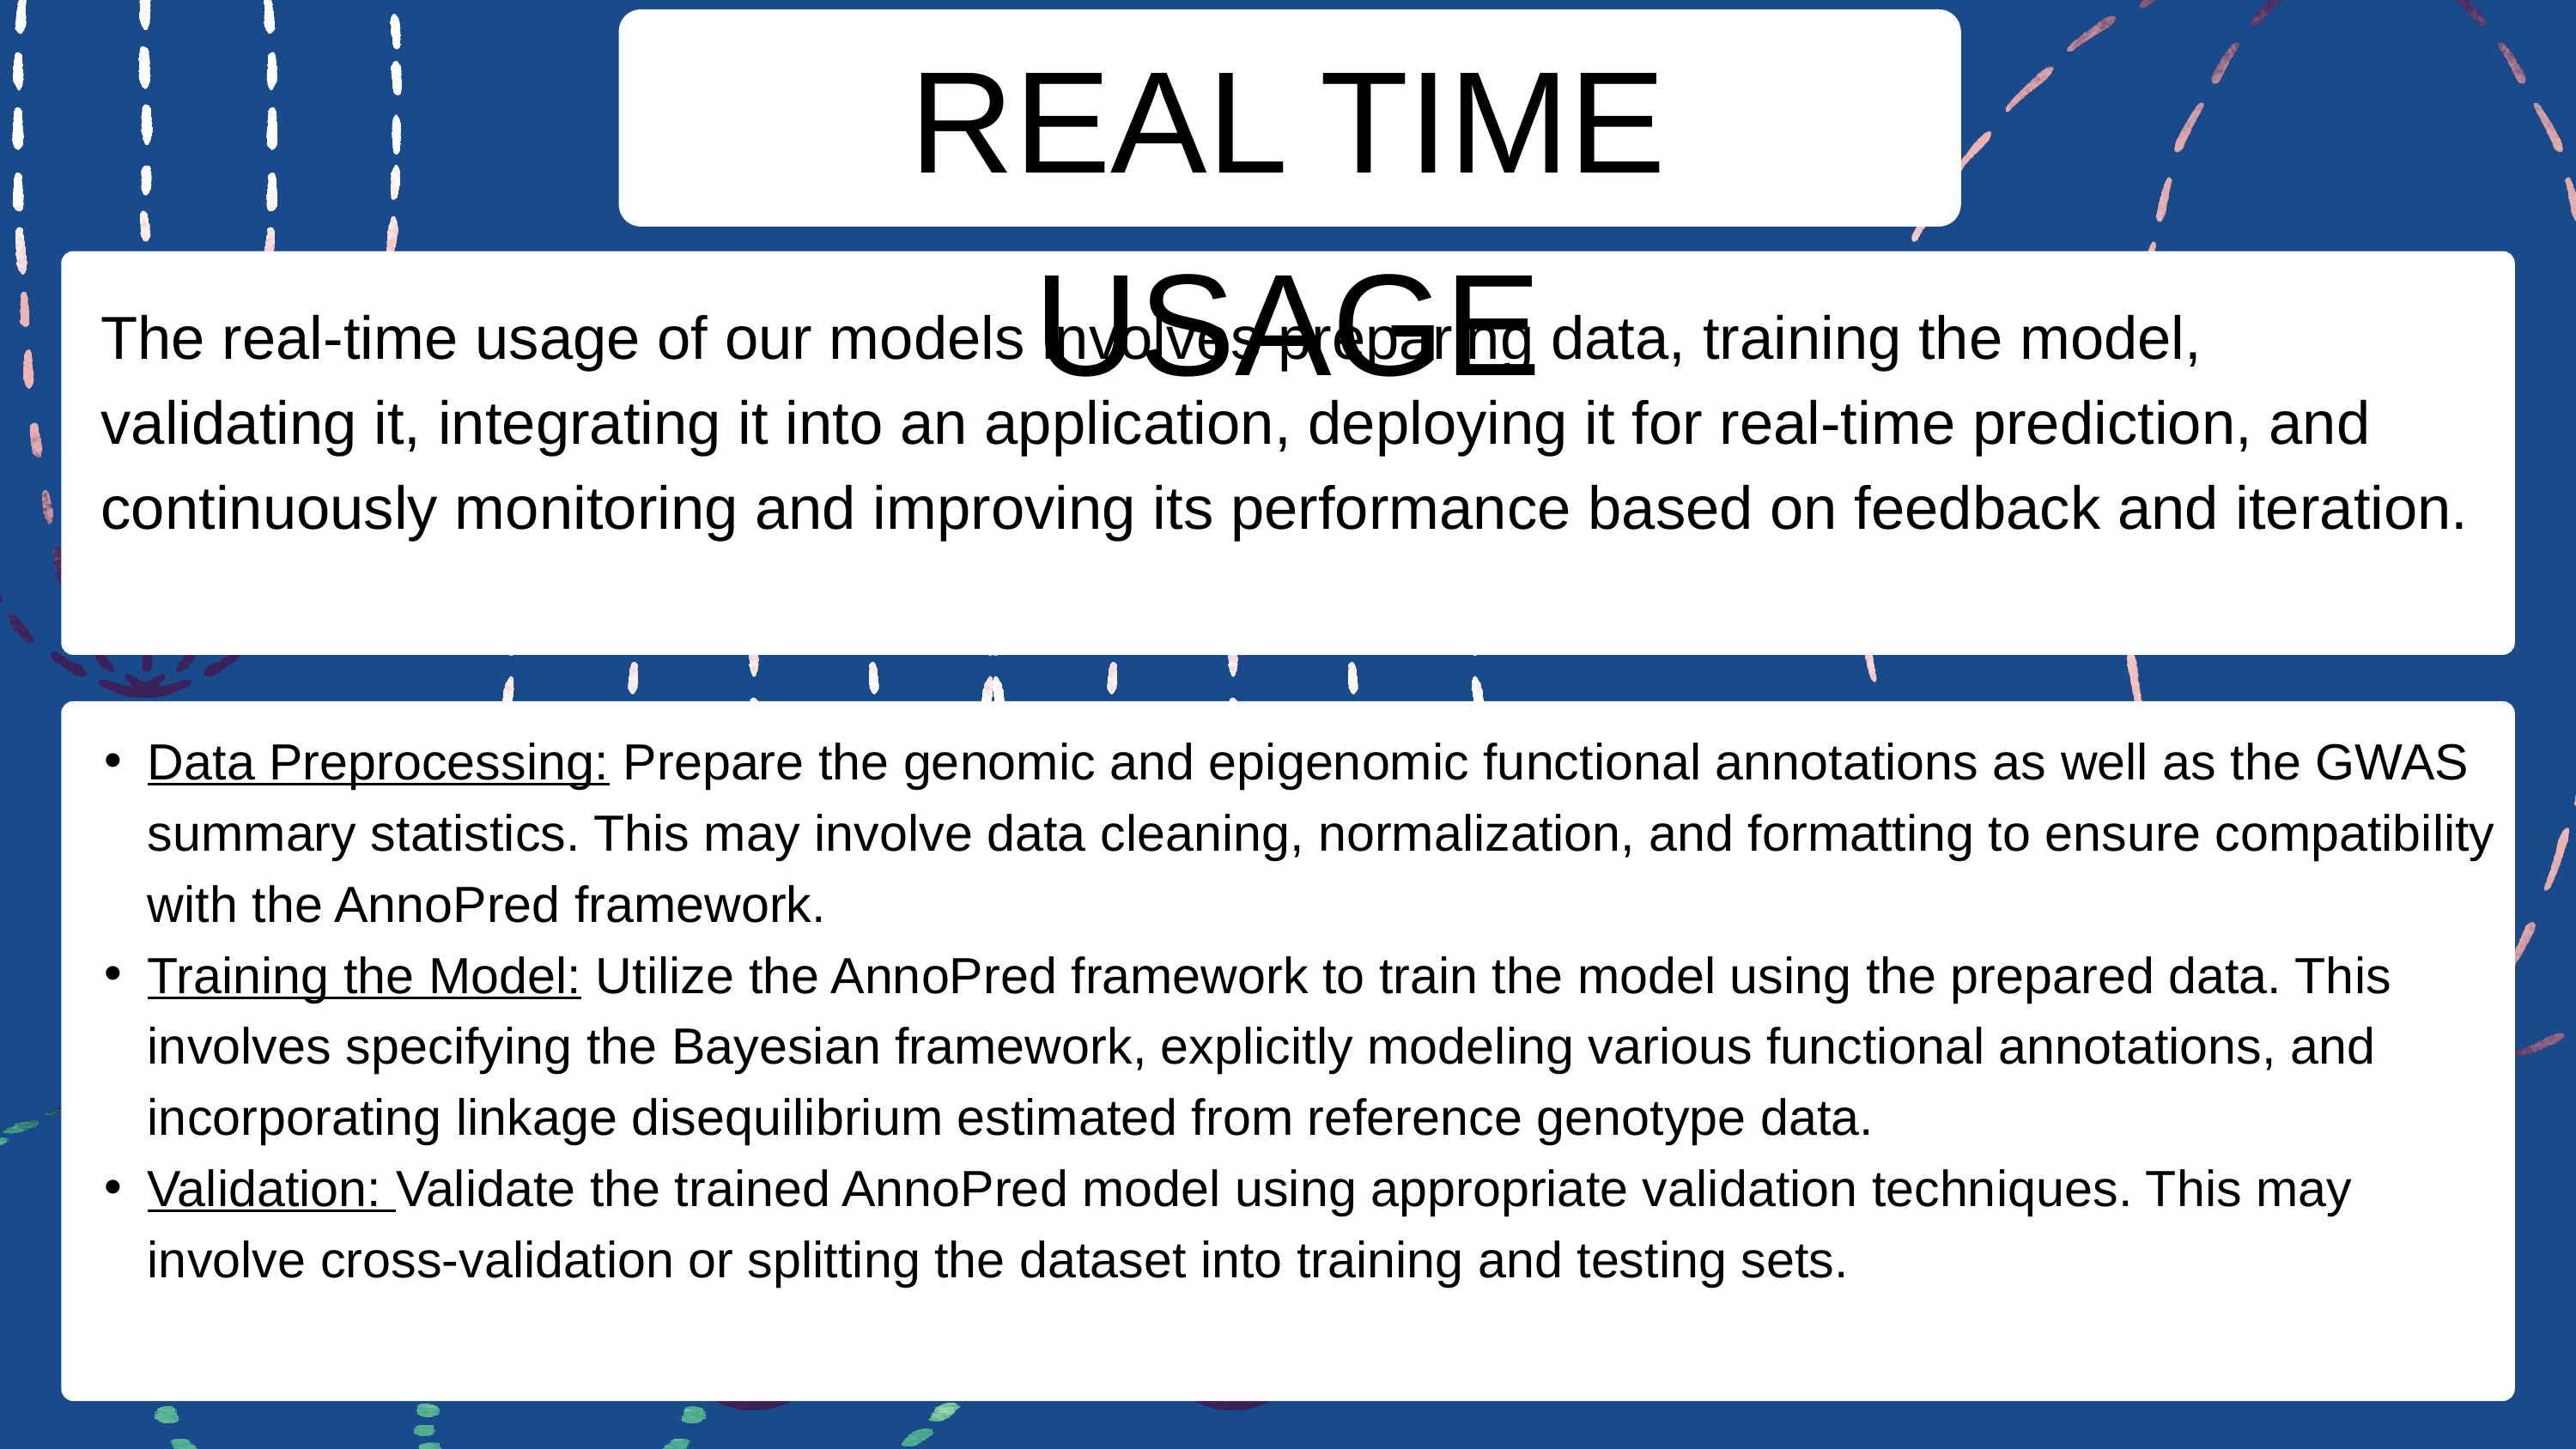

REAL TIME USAGE

The real-time usage of our models involves preparing data, training the model, validating it, integrating it into an application, deploying it for real-time prediction, and continuously monitoring and improving its performance based on feedback and iteration.

Data Preprocessing: Prepare the genomic and epigenomic functional annotations as well as the GWAS summary statistics. This may involve data cleaning, normalization, and formatting to ensure compatibility with the AnnoPred framework.
Training the Model: Utilize the AnnoPred framework to train the model using the prepared data. This involves specifying the Bayesian framework, explicitly modeling various functional annotations, and incorporating linkage disequilibrium estimated from reference genotype data.
Validation: Validate the trained AnnoPred model using appropriate validation techniques. This may involve cross-validation or splitting the dataset into training and testing sets.